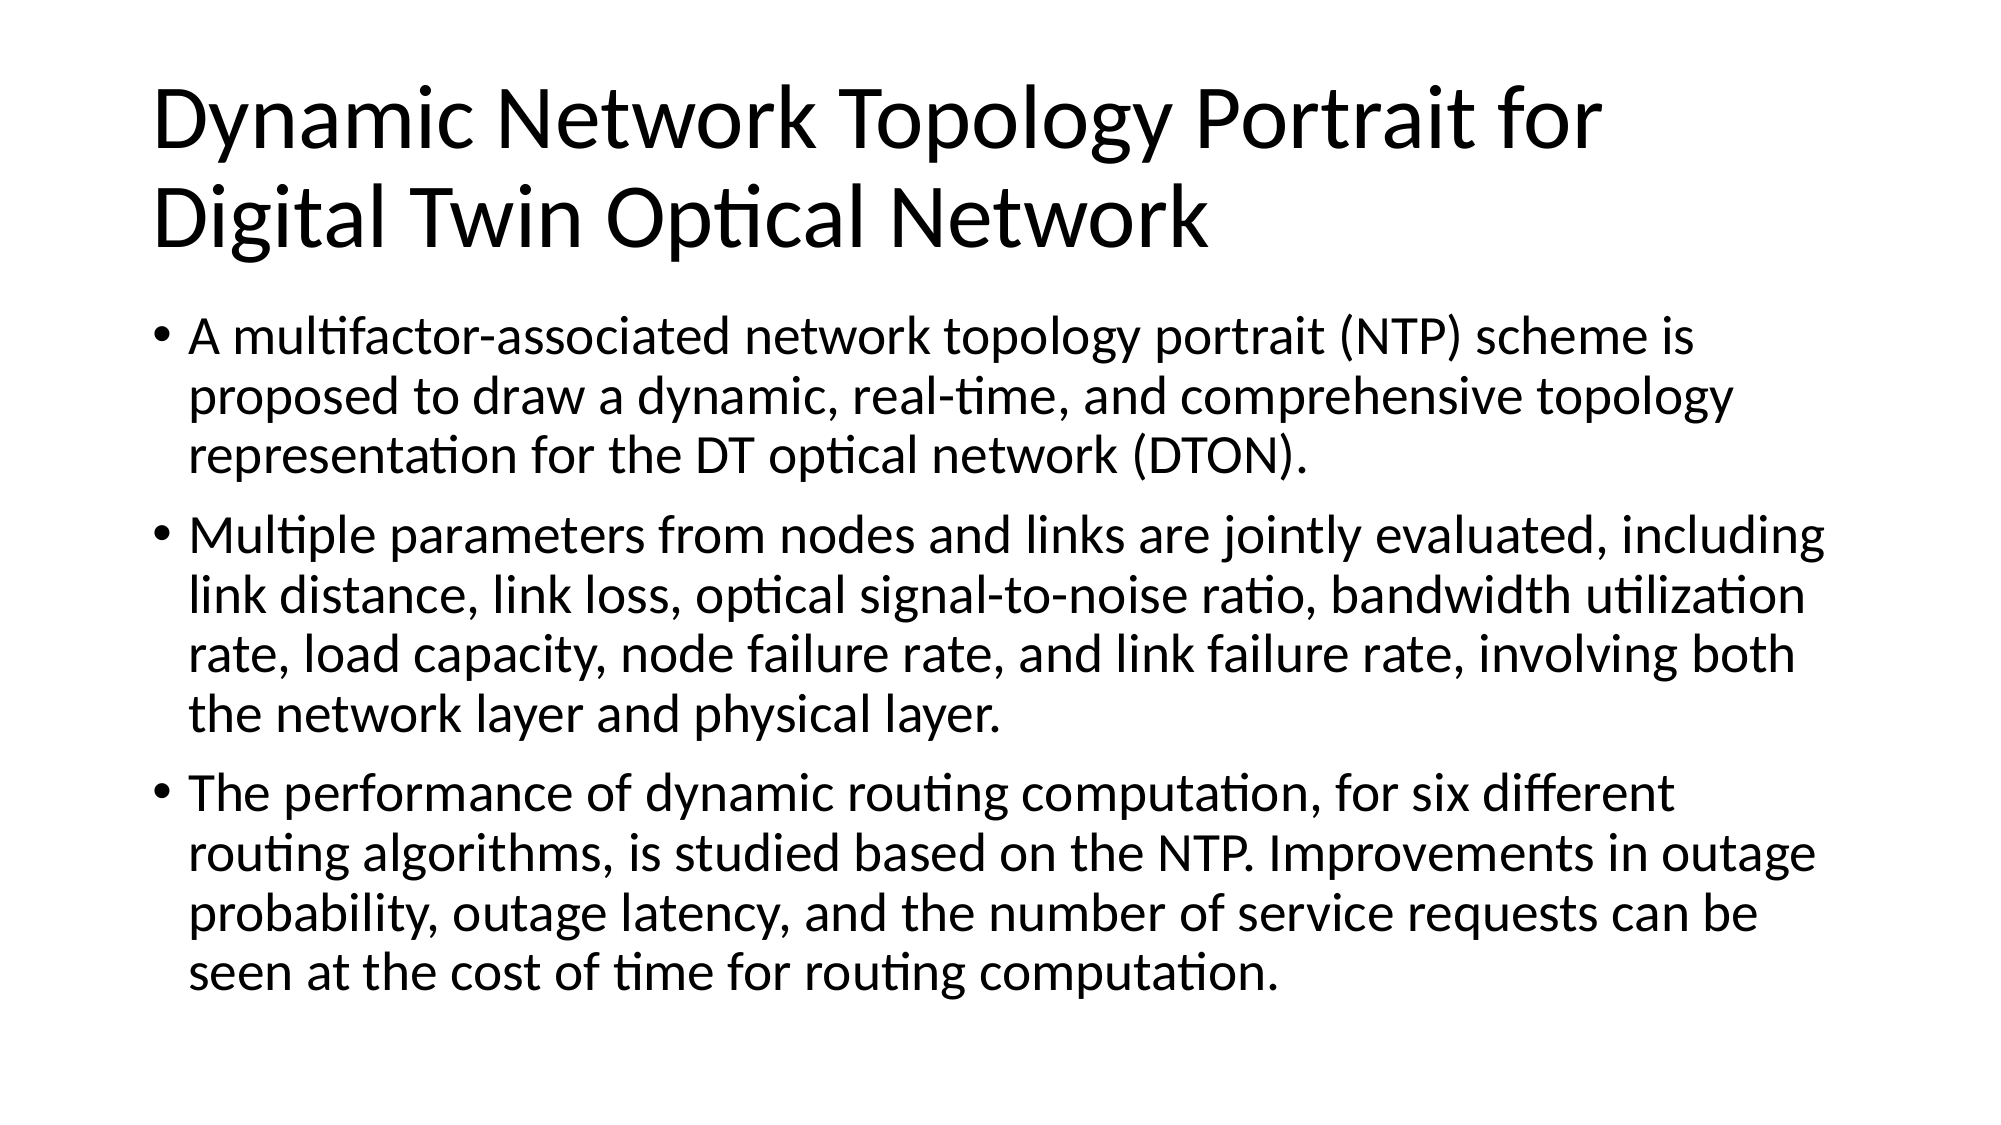

# Dynamic Network Topology Portrait for Digital Twin Optical Network
A multifactor-associated network topology portrait (NTP) scheme is proposed to draw a dynamic, real-time, and comprehensive topology representation for the DT optical network (DTON).
Multiple parameters from nodes and links are jointly evaluated, including link distance, link loss, optical signal-to-noise ratio, bandwidth utilization rate, load capacity, node failure rate, and link failure rate, involving both the network layer and physical layer.
The performance of dynamic routing computation, for six different routing algorithms, is studied based on the NTP. Improvements in outage probability, outage latency, and the number of service requests can be seen at the cost of time for routing computation.